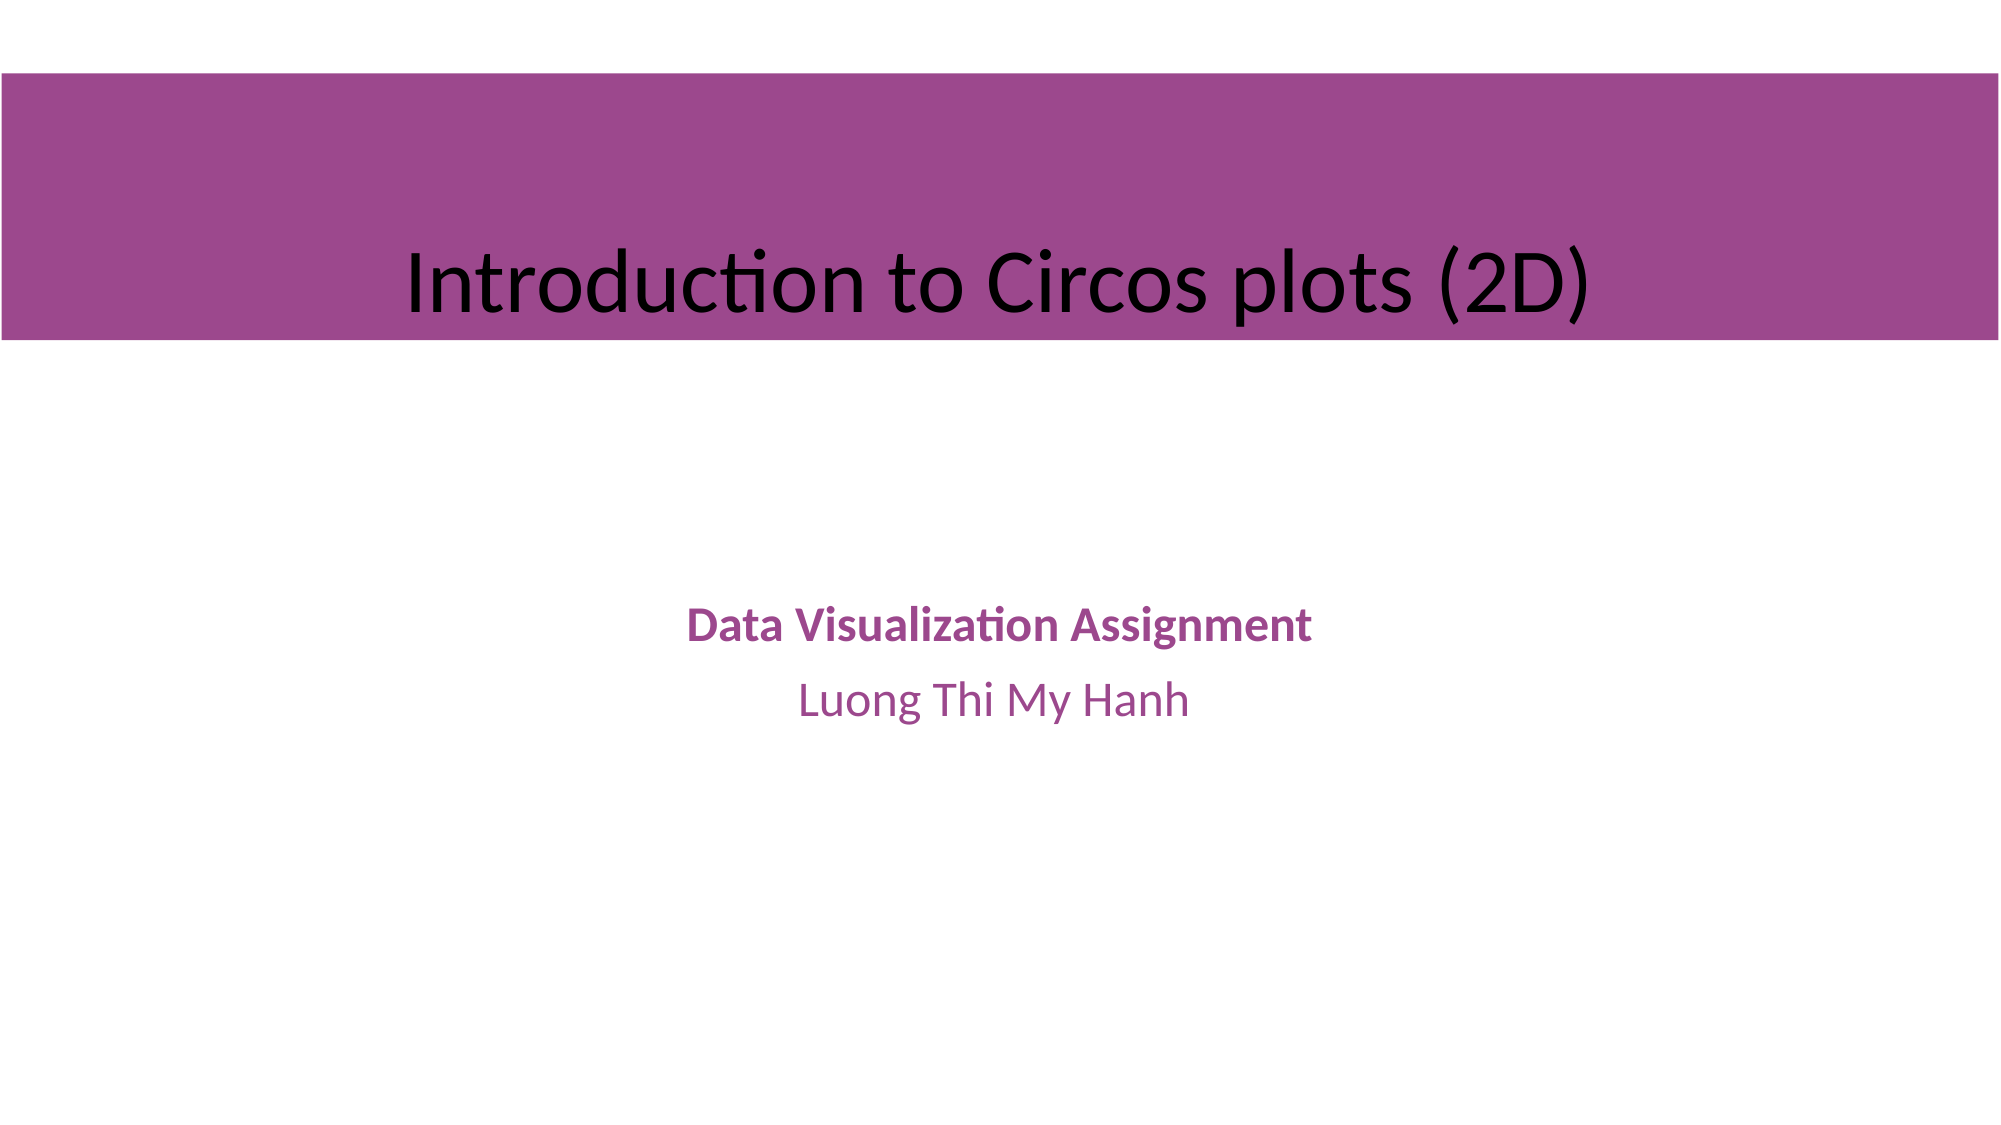

# Introduction to Circos plots (2D)
Data Visualization Assignment
Luong Thi My Hanh